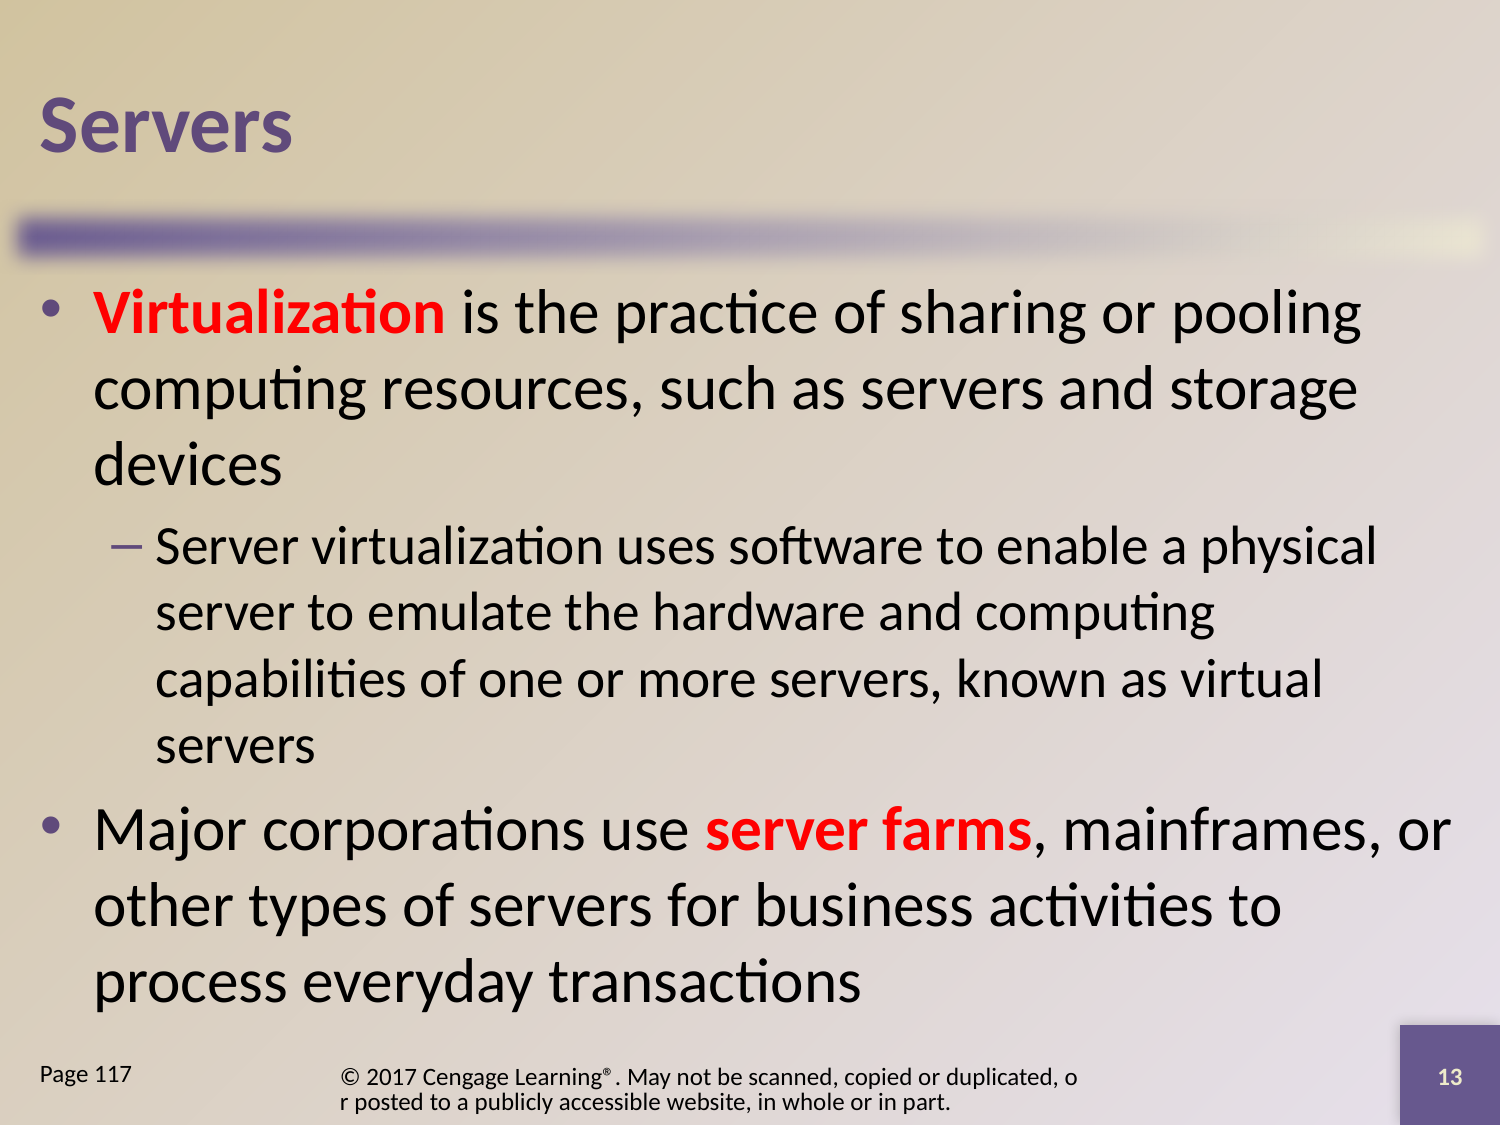

# Servers
Virtualization is the practice of sharing or pooling computing resources, such as servers and storage devices
Server virtualization uses software to enable a physical server to emulate the hardware and computing capabilities of one or more servers, known as virtual servers
Major corporations use server farms, mainframes, or other types of servers for business activities to process everyday transactions
13
© 2017 Cengage Learning®. May not be scanned, copied or duplicated, or posted to a publicly accessible website, in whole or in part.
Page 117